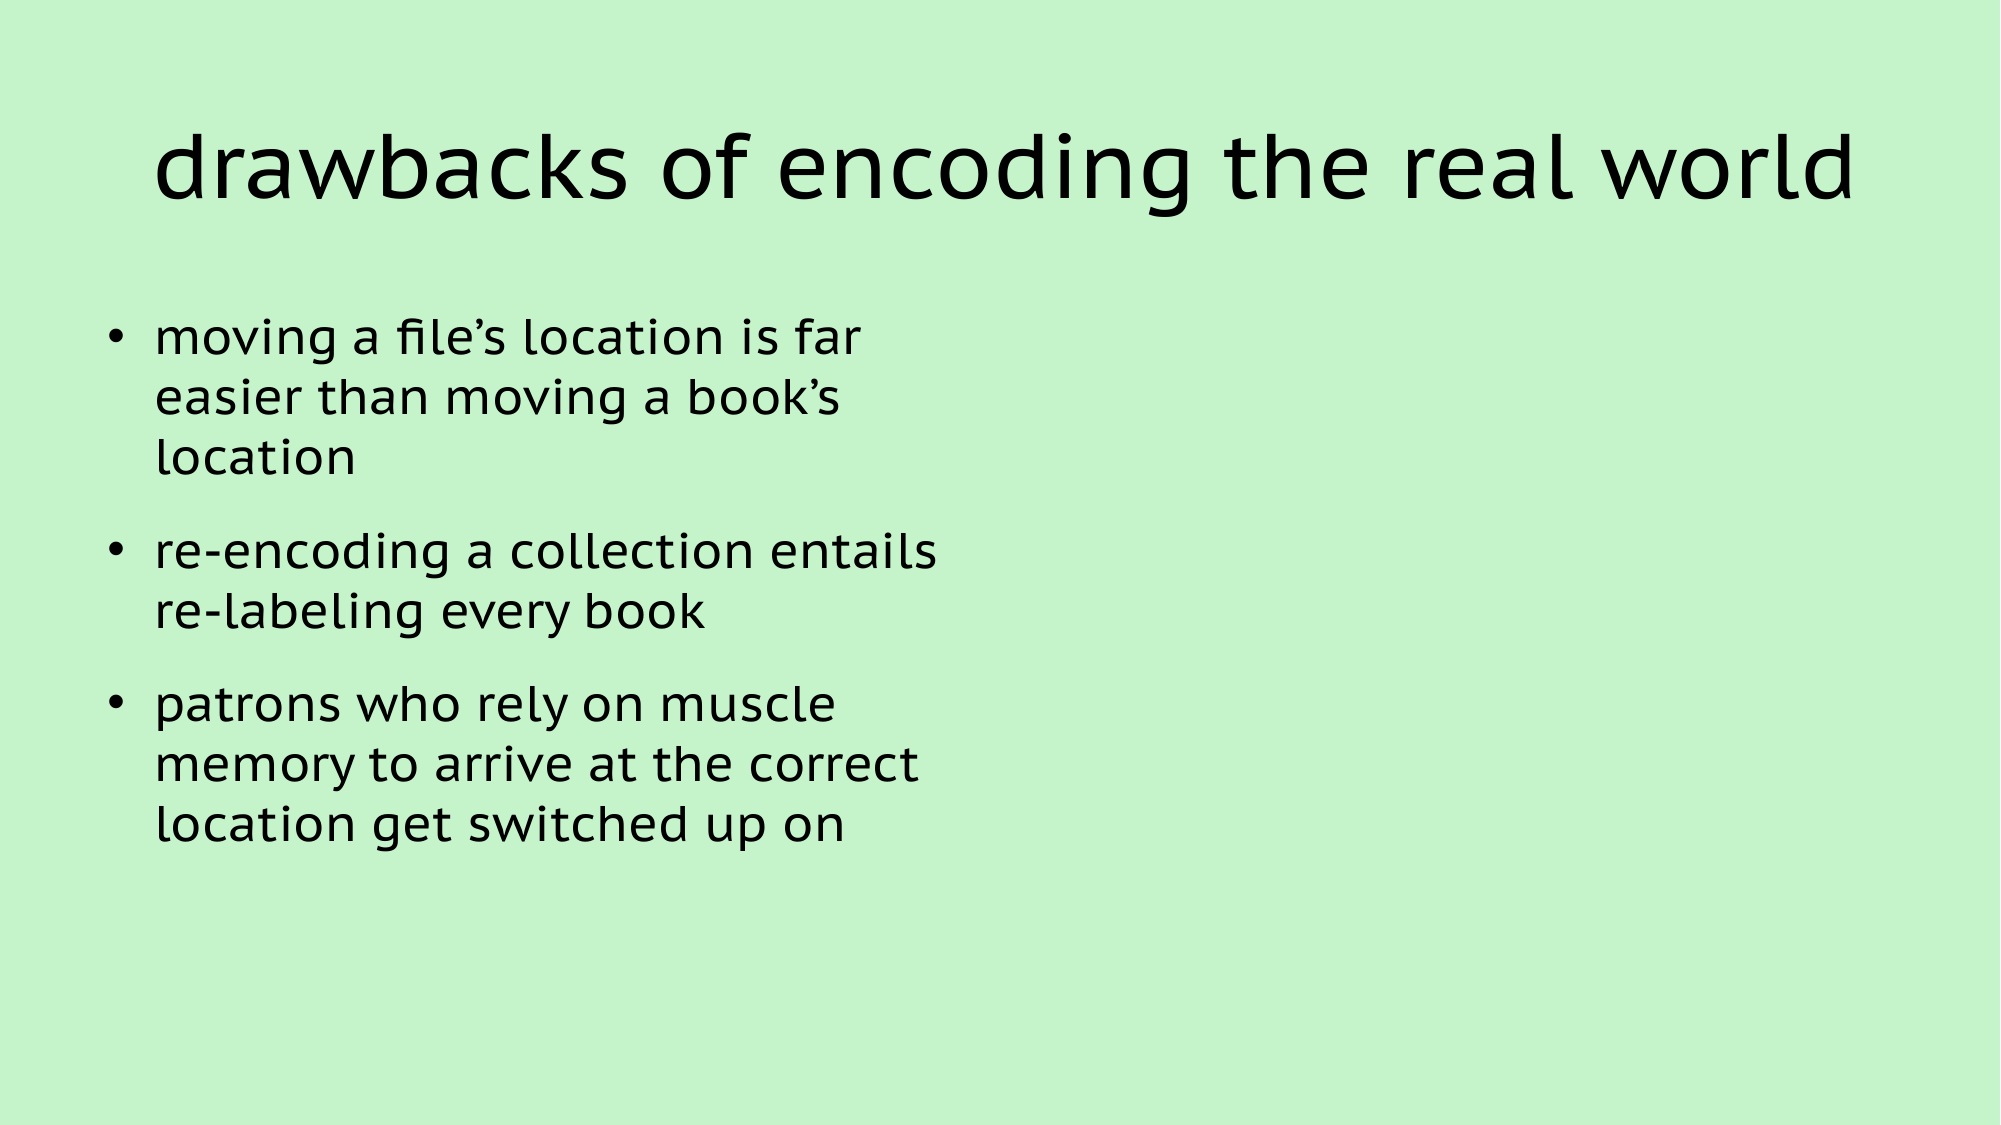

# drawbacks of encoding the real world
moving a file’s location is far easier than moving a book’s location
re-encoding a collection entails re-labeling every book
patrons who rely on muscle memory to arrive at the correct location get switched up on